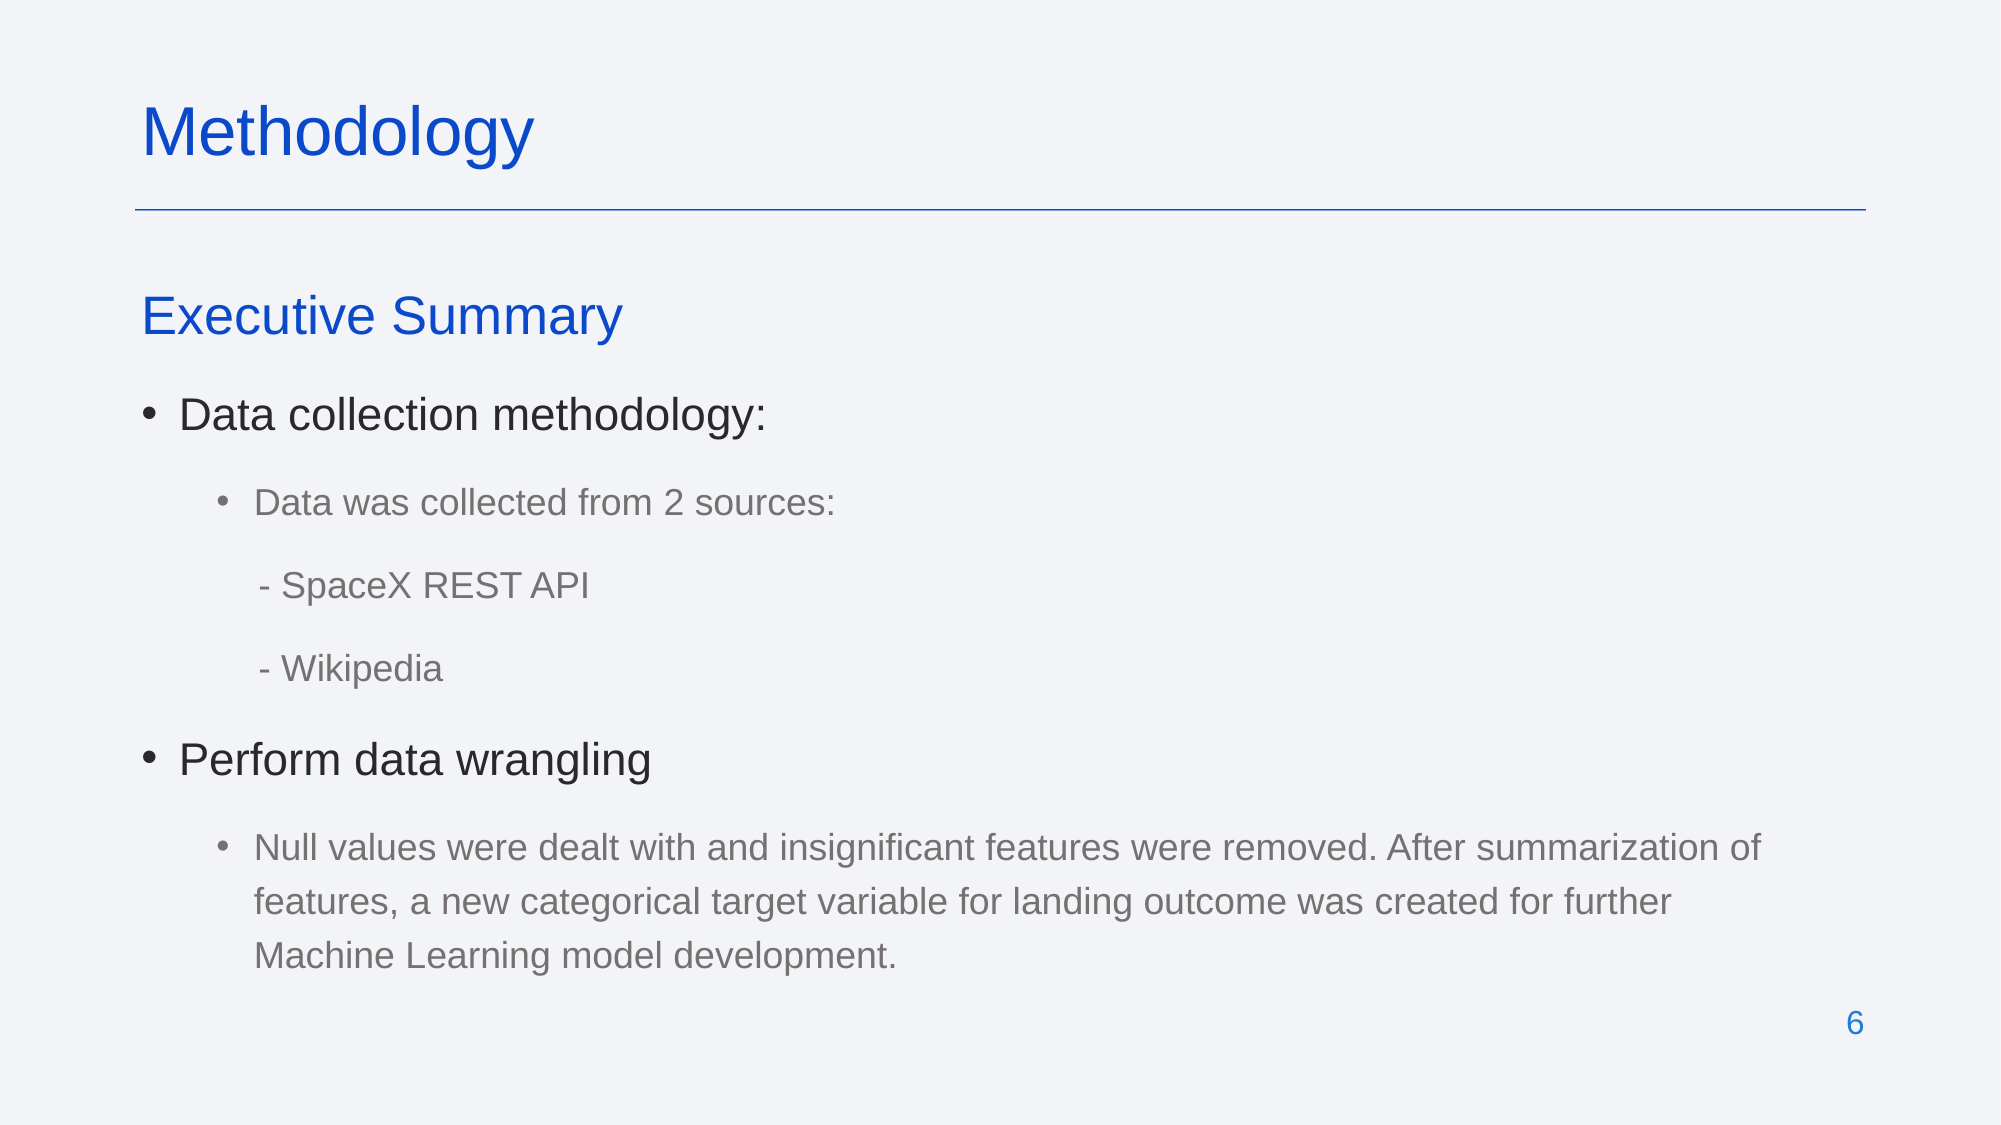

Methodology
Executive Summary
Data collection methodology:
Data was collected from 2 sources:
    - SpaceX REST API
    - Wikipedia
Perform data wrangling
Null values were dealt with and insignificant features were removed. After summarization of features, a new categorical target variable for landing outcome was created for further Machine Learning model development.

6